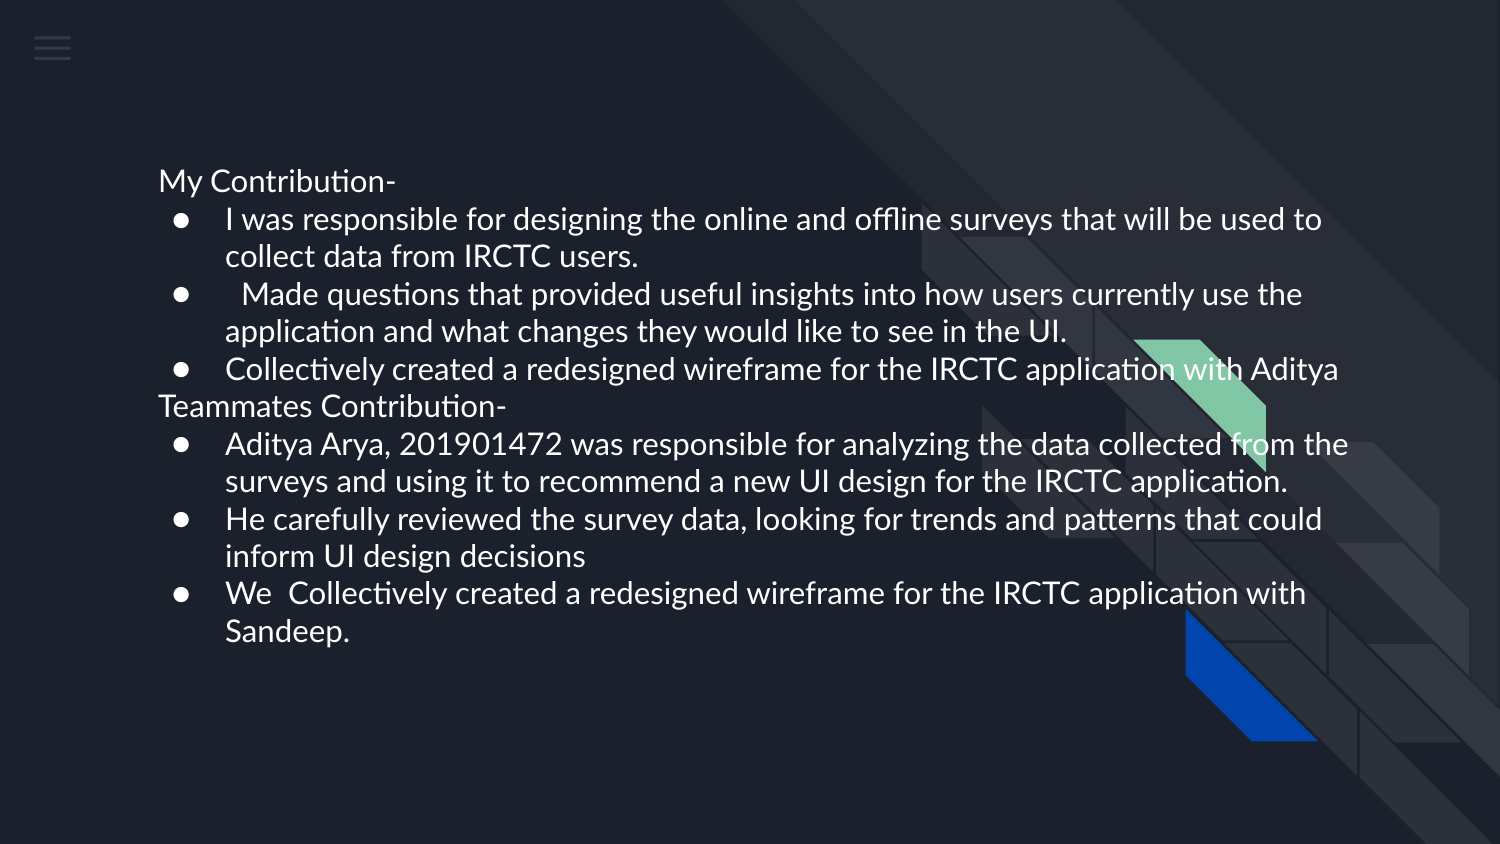

# My Contribution-
I was responsible for designing the online and offline surveys that will be used to collect data from IRCTC users.
  Made questions that provided useful insights into how users currently use the application and what changes they would like to see in the UI.
Collectively created a redesigned wireframe for the IRCTC application with Aditya
 Teammates Contribution-
Aditya Arya, 201901472 was responsible for analyzing the data collected from the surveys and using it to recommend a new UI design for the IRCTC application.
He carefully reviewed the survey data, looking for trends and patterns that could inform UI design decisions
We  Collectively created a redesigned wireframe for the IRCTC application with Sandeep.